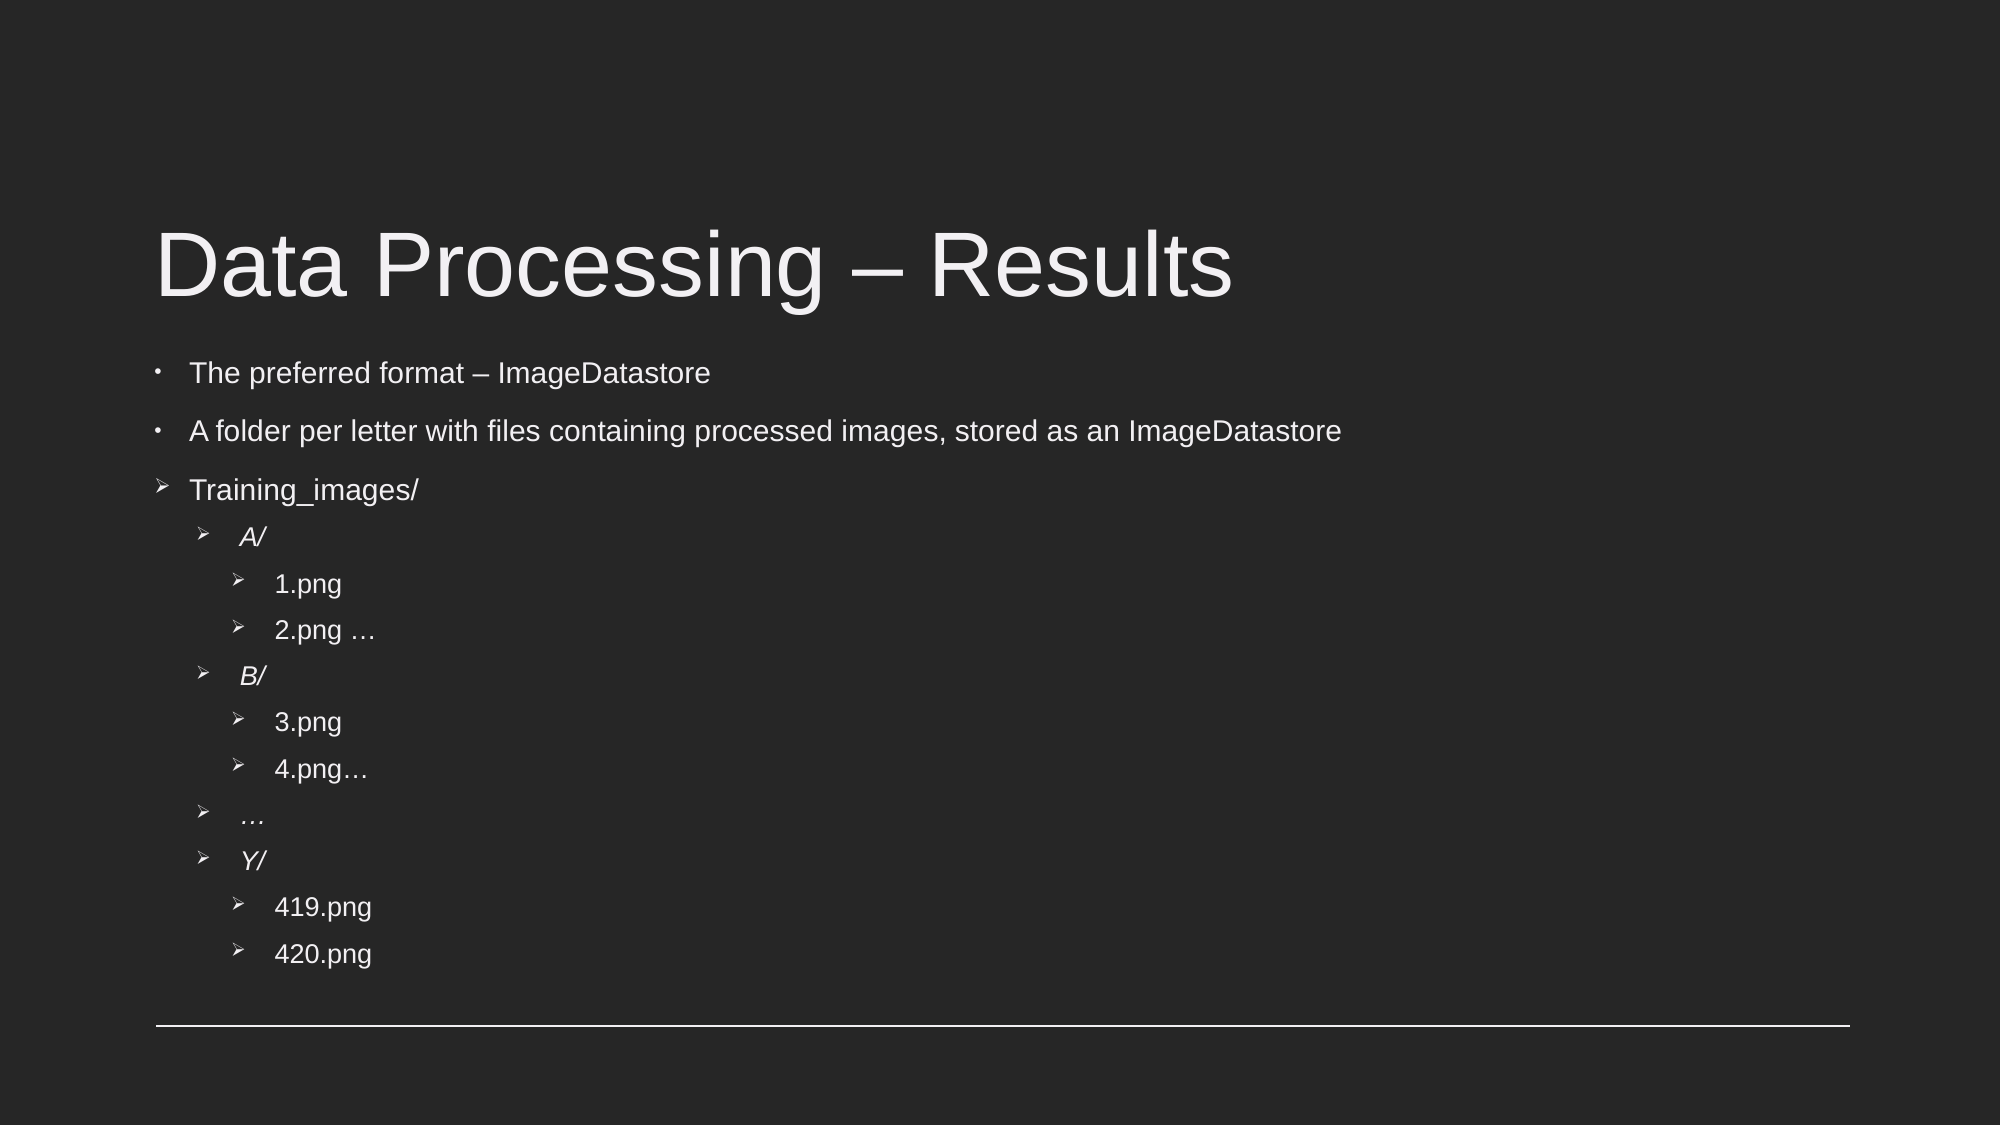

# Data Processing – Results
The preferred format – ImageDatastore
A folder per letter with files containing processed images, stored as an ImageDatastore
Training_images/
A/
1.png
2.png …
B/
3.png
4.png…
…
Y/
419.png
420.png